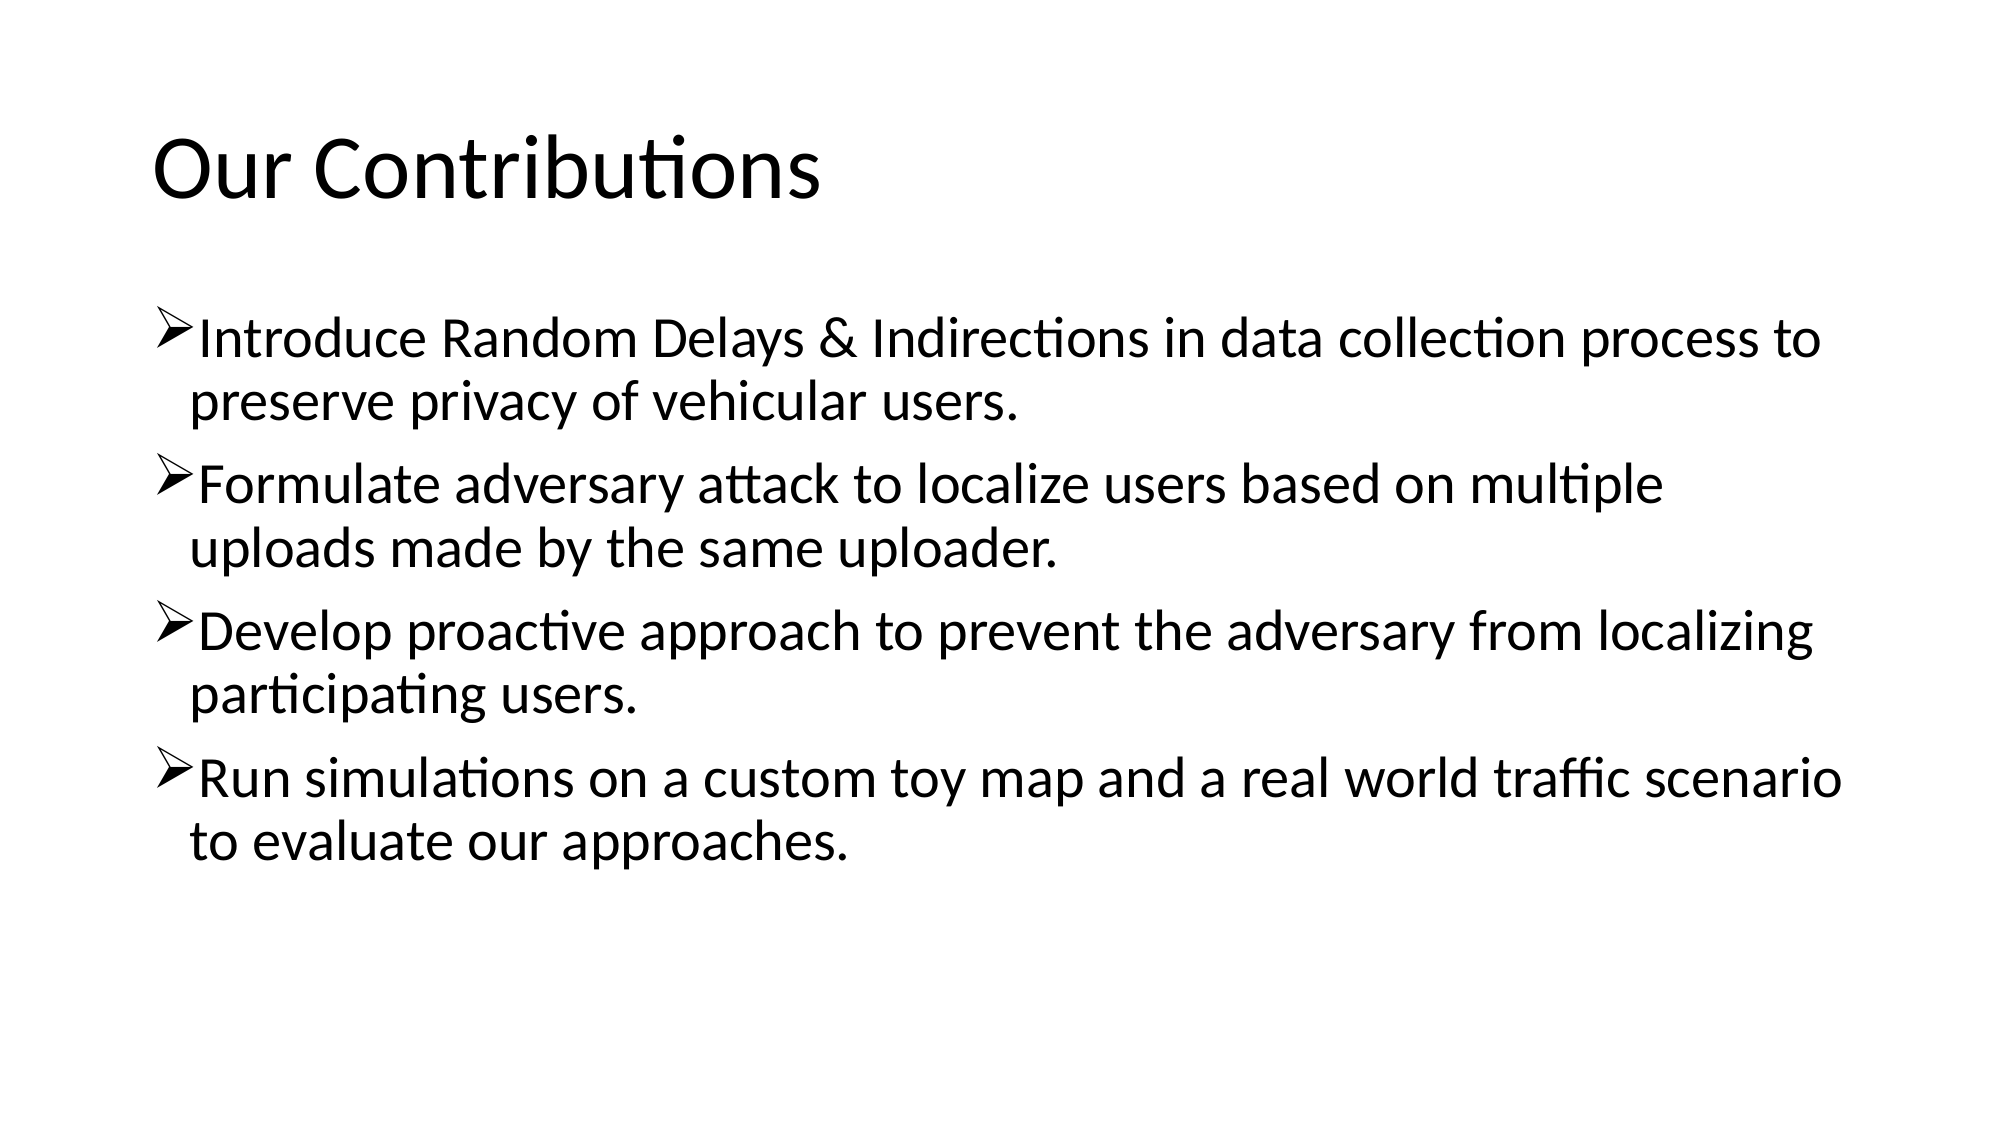

# Our Contributions
Introduce Random Delays & Indirections in data collection process to preserve privacy of vehicular users.
Formulate adversary attack to localize users based on multiple uploads made by the same uploader.
Develop proactive approach to prevent the adversary from localizing participating users.
Run simulations on a custom toy map and a real world traffic scenario to evaluate our approaches.